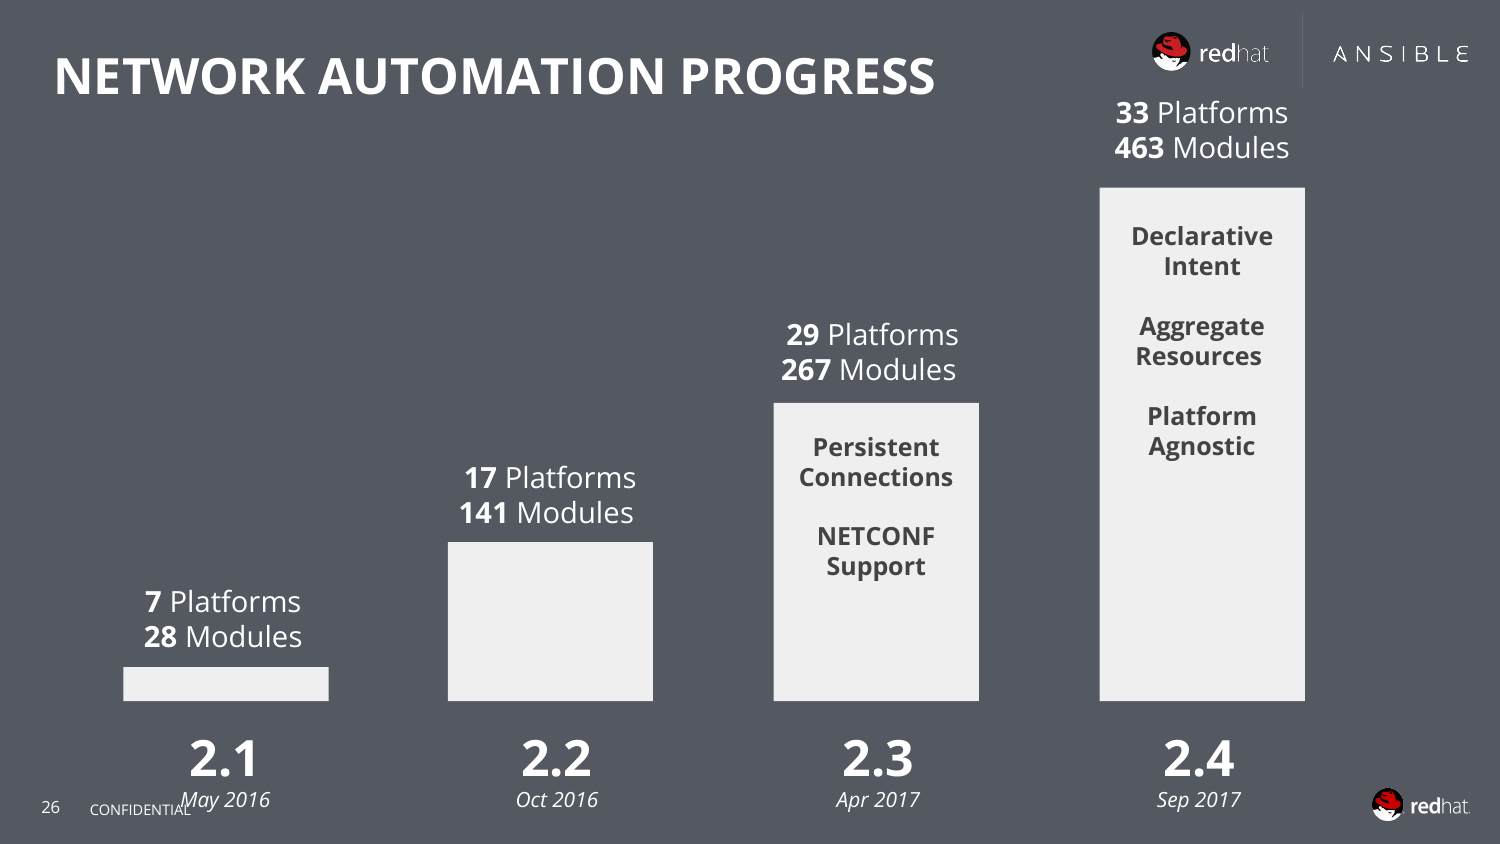

NETWORK AUTOMATION PROGRESS
33 Platforms
463 Modules

Declarative Intent

Aggregate
Resources

Platform Agnostic
29 Platforms
267 Modules

Persistent Connections

NETCONF Support
17 Platforms
141 Modules

7 Platforms
28 Modules

2.1
May 2016
2.2
Oct 2016
2.3
Apr 2017
2.4
Sep 2017